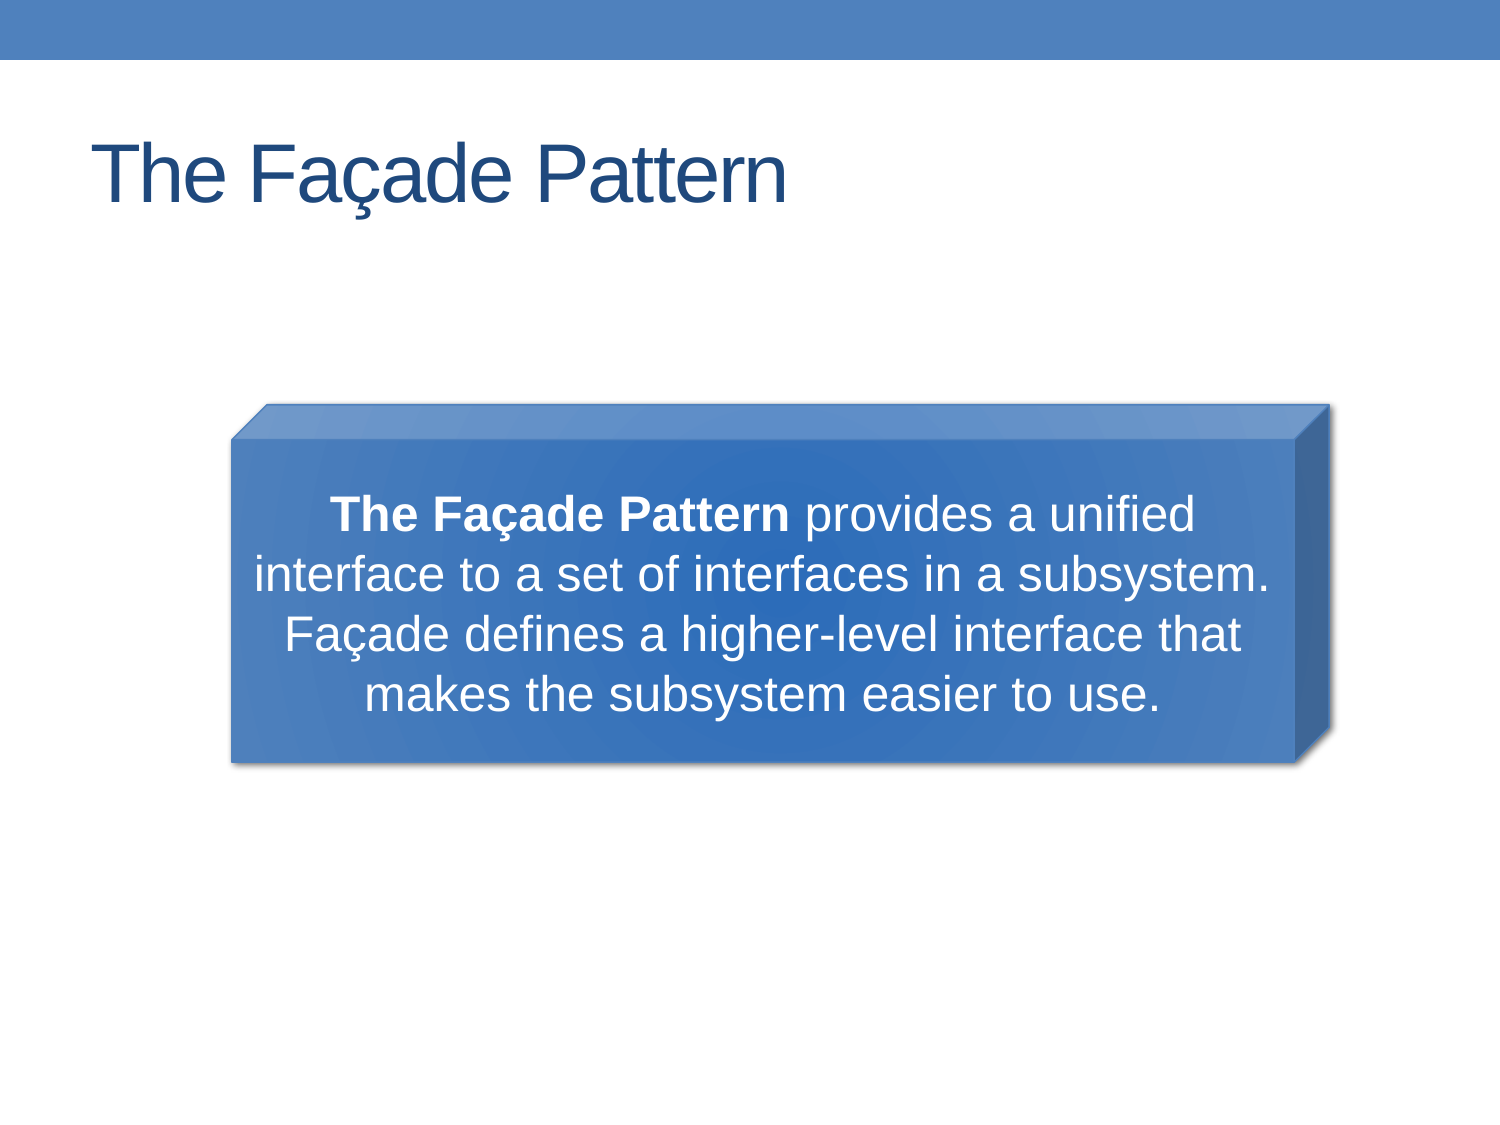

65
# The Façade Pattern
The Façade Pattern provides a unified interface to a set of interfaces in a subsystem. Façade defines a higher-level interface that makes the subsystem easier to use.